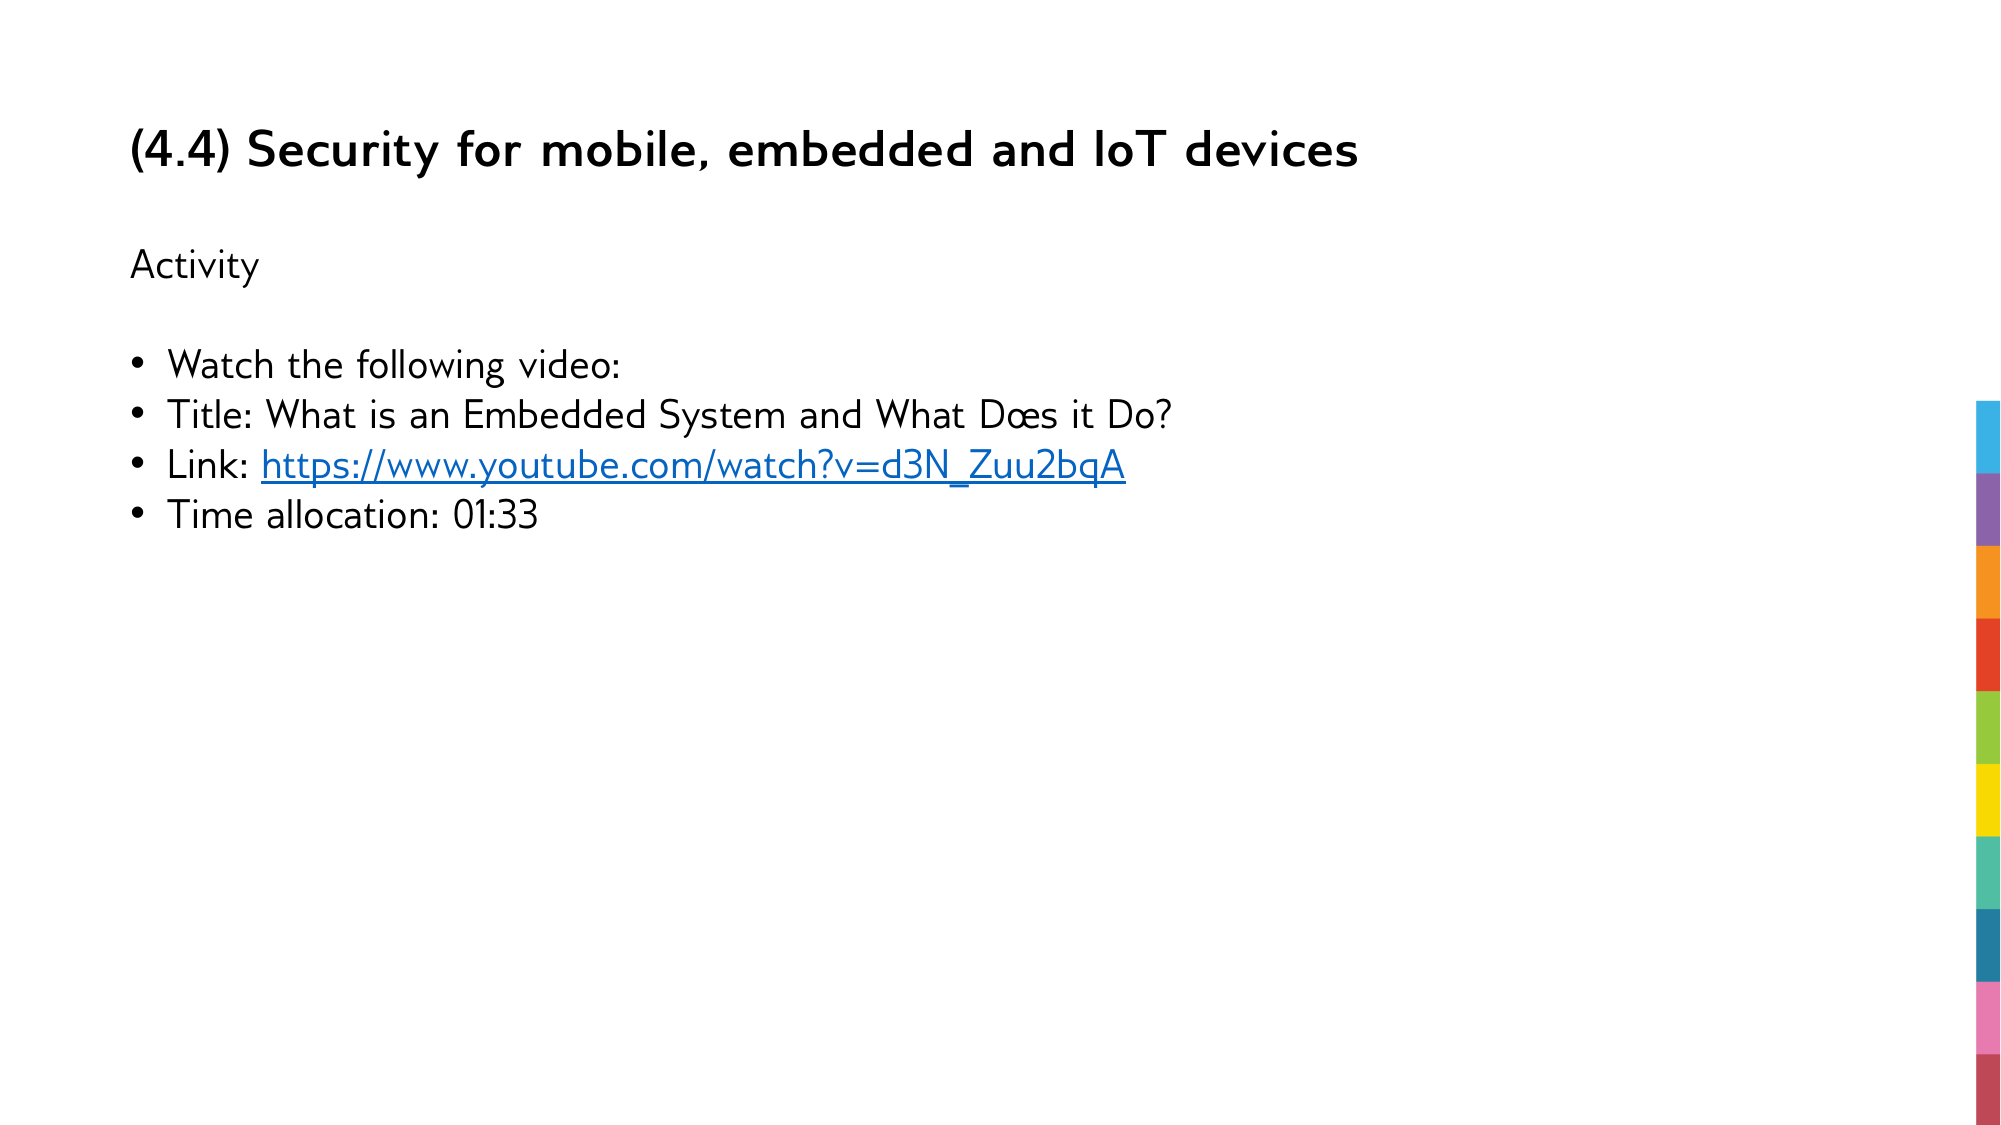

# (4.4) Security for mobile, embedded and IoT devices
Activity

Watch the following video:
Title: What is an Embedded System and What Does it Do?
Link: https://www.youtube.com/watch?v=d3N_Zuu2bqA
Time allocation: 01:33